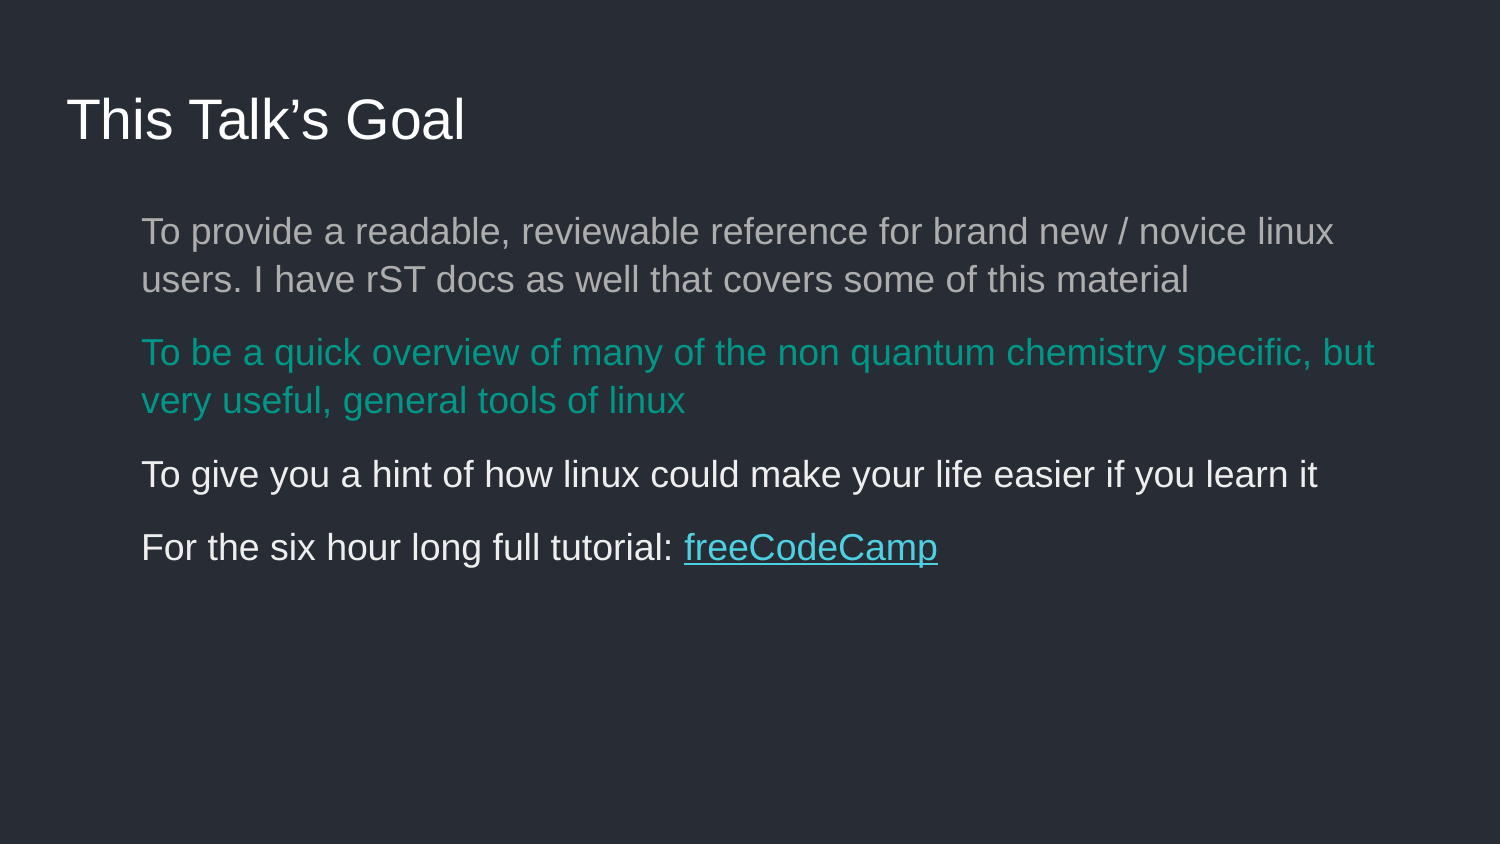

# This Talk’s Goal
To provide a readable, reviewable reference for brand new / novice linux users. I have rST docs as well that covers some of this material
To be a quick overview of many of the non quantum chemistry specific, but very useful, general tools of linux
To give you a hint of how linux could make your life easier if you learn it
For the six hour long full tutorial: freeCodeCamp